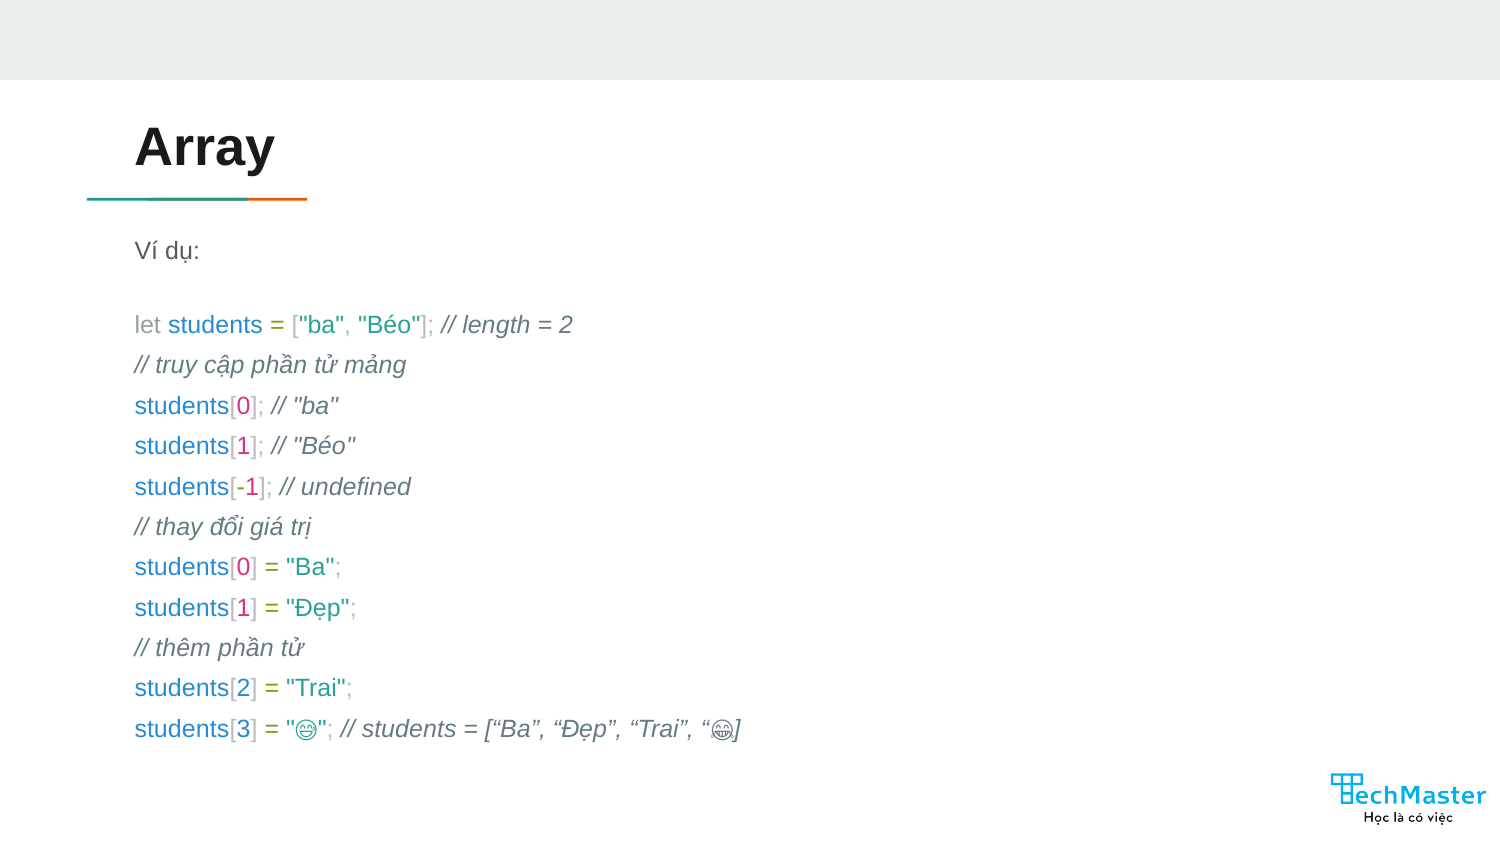

# Array
Ví dụ:
let students = ["ba", "Béo"]; // length = 2
// truy cập phần tử mảng
students[0]; // "ba"
students[1]; // "Béo"
students[-1]; // undefined
// thay đổi giá trị
students[0] = "Ba";
students[1] = "Đẹp";
// thêm phần tử
students[2] = "Trai";
students[3] = "😅"; // students = [“Ba”, “Đẹp”, “Trai”, “😂]